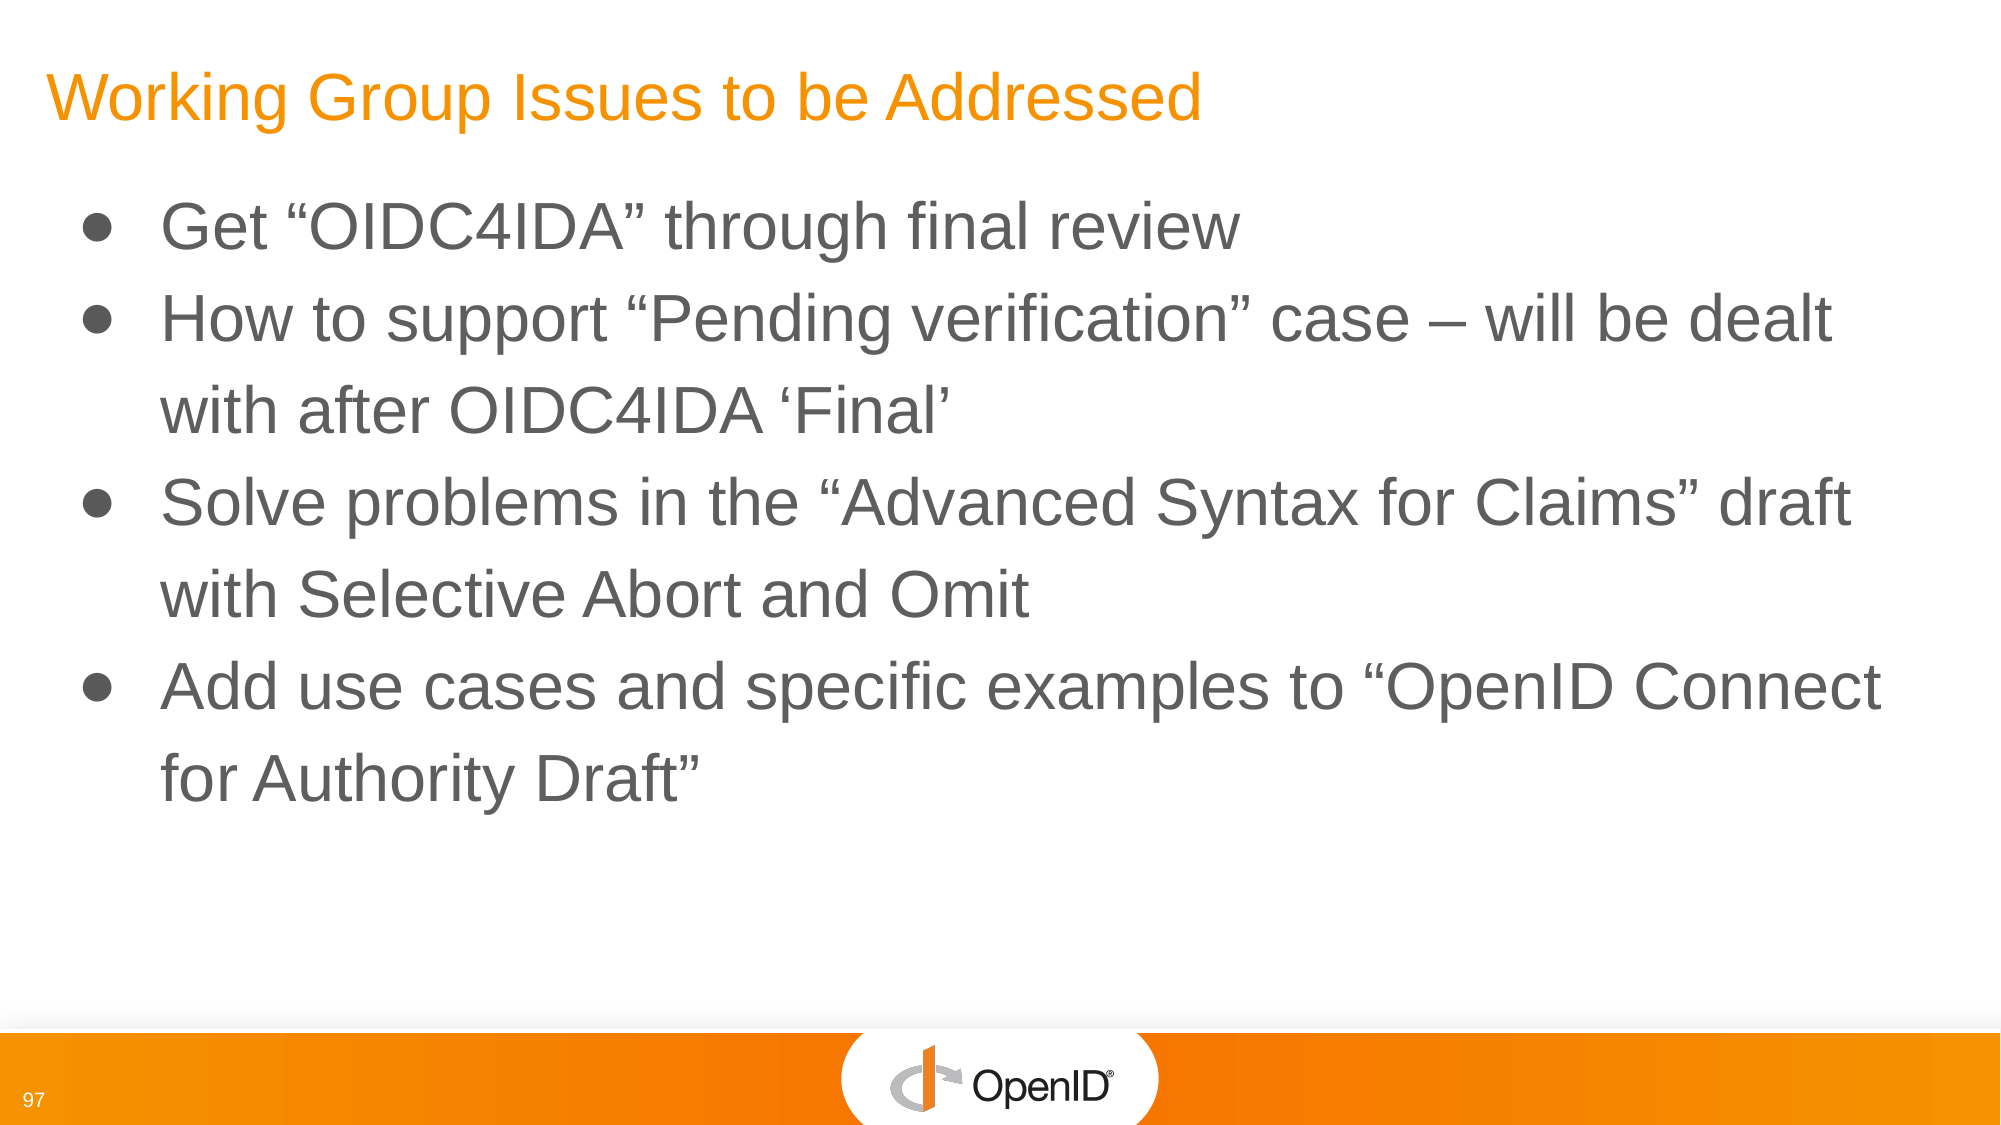

# Working Group Issues to be Addressed
Get “OIDC4IDA” through final review
How to support “Pending verification” case – will be dealt with after OIDC4IDA ‘Final’
Solve problems in the “Advanced Syntax for Claims” draft with Selective Abort and Omit
Add use cases and specific examples to “OpenID Connect for Authority Draft”